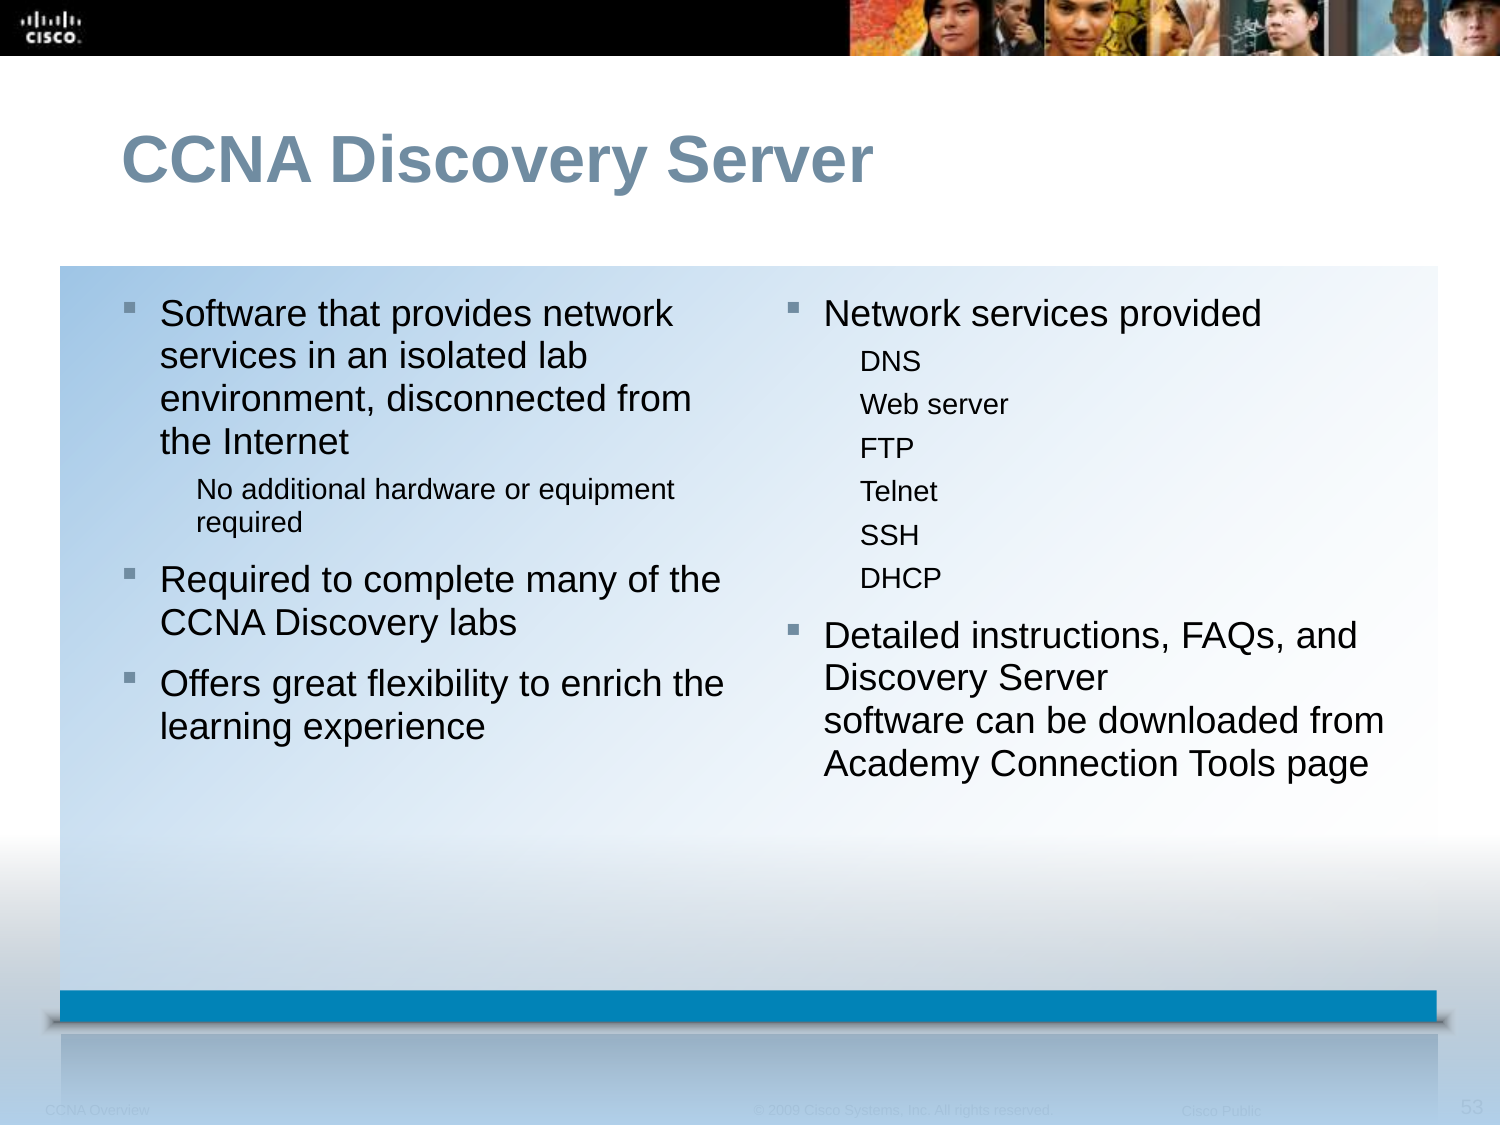

CCNA Discovery Server

Software that provides network services in an isolated lab environment, disconnected from the Internet
No additional hardware or equipment required
Required to complete many of the CCNA Discovery labs
Offers great flexibility to enrich the learning experience
Network services provided
DNS
Web server
FTP
Telnet
SSH
DHCP
Detailed instructions, FAQs, and Discovery Server
software can be downloaded from Academy Connection Tools page